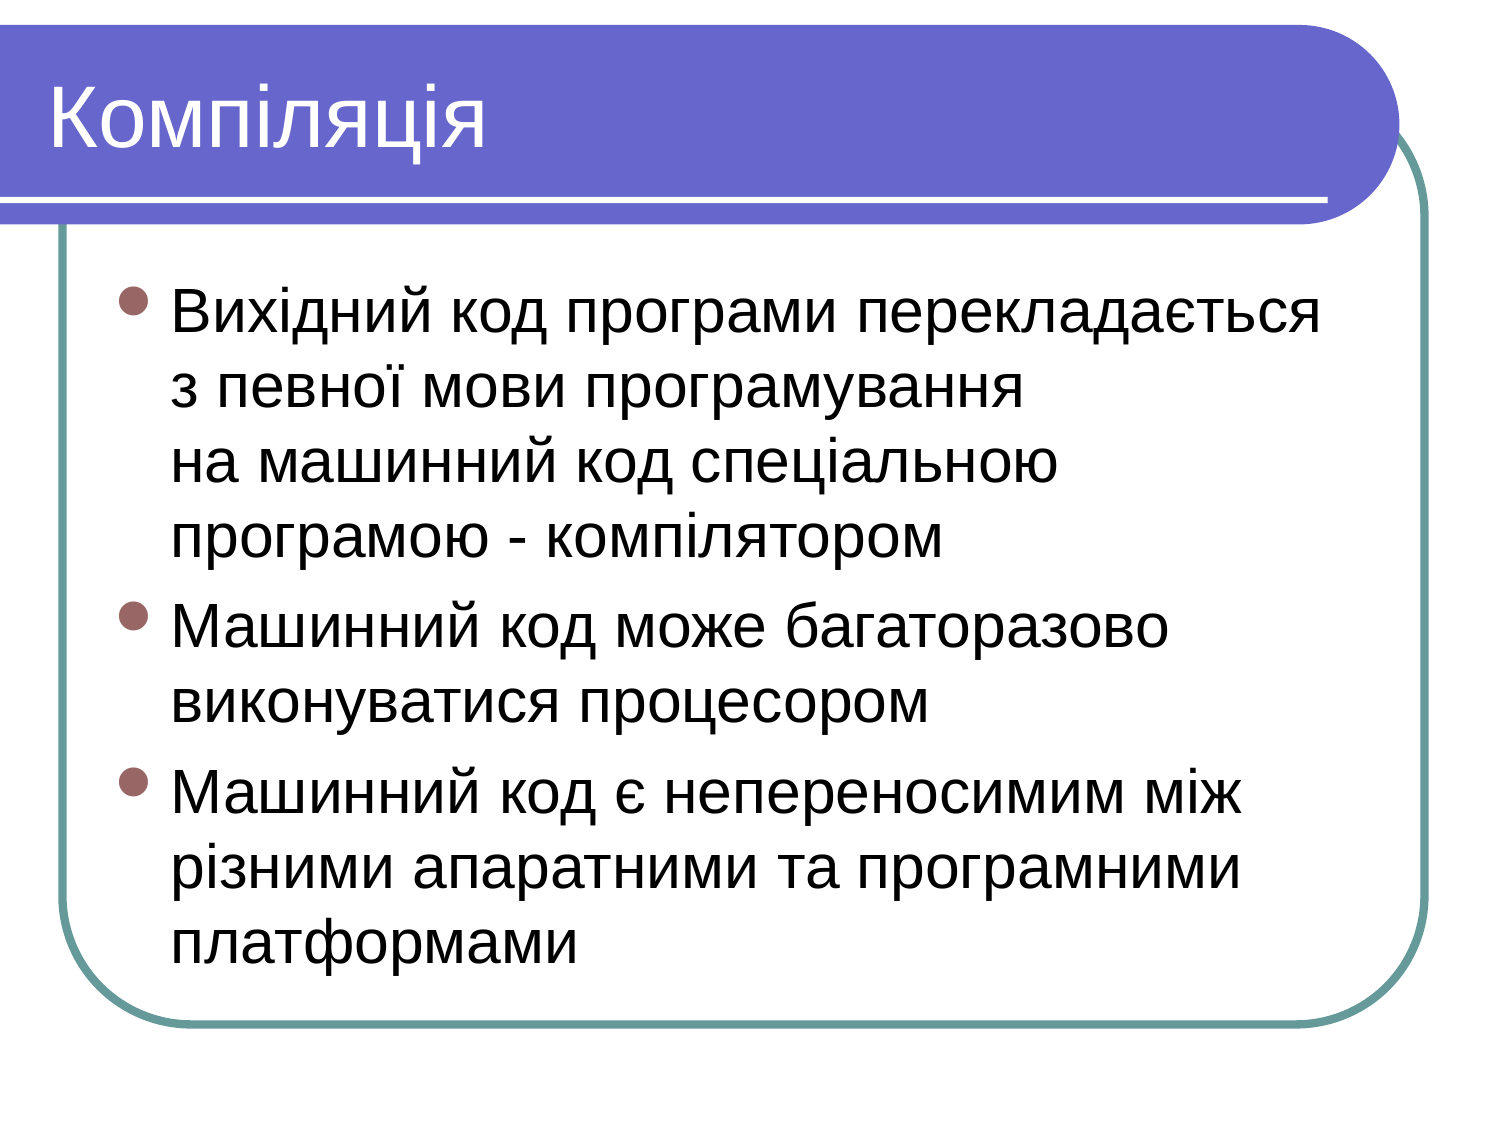

Компіляція
Вихідний код програми перекладається  з певної мови програмування                 на машинний код спеціальною програмою - компілятором
Машинний код може багаторазово виконуватися процесором
Машинний код є непереносимим між різними апаратними та програмними платформами